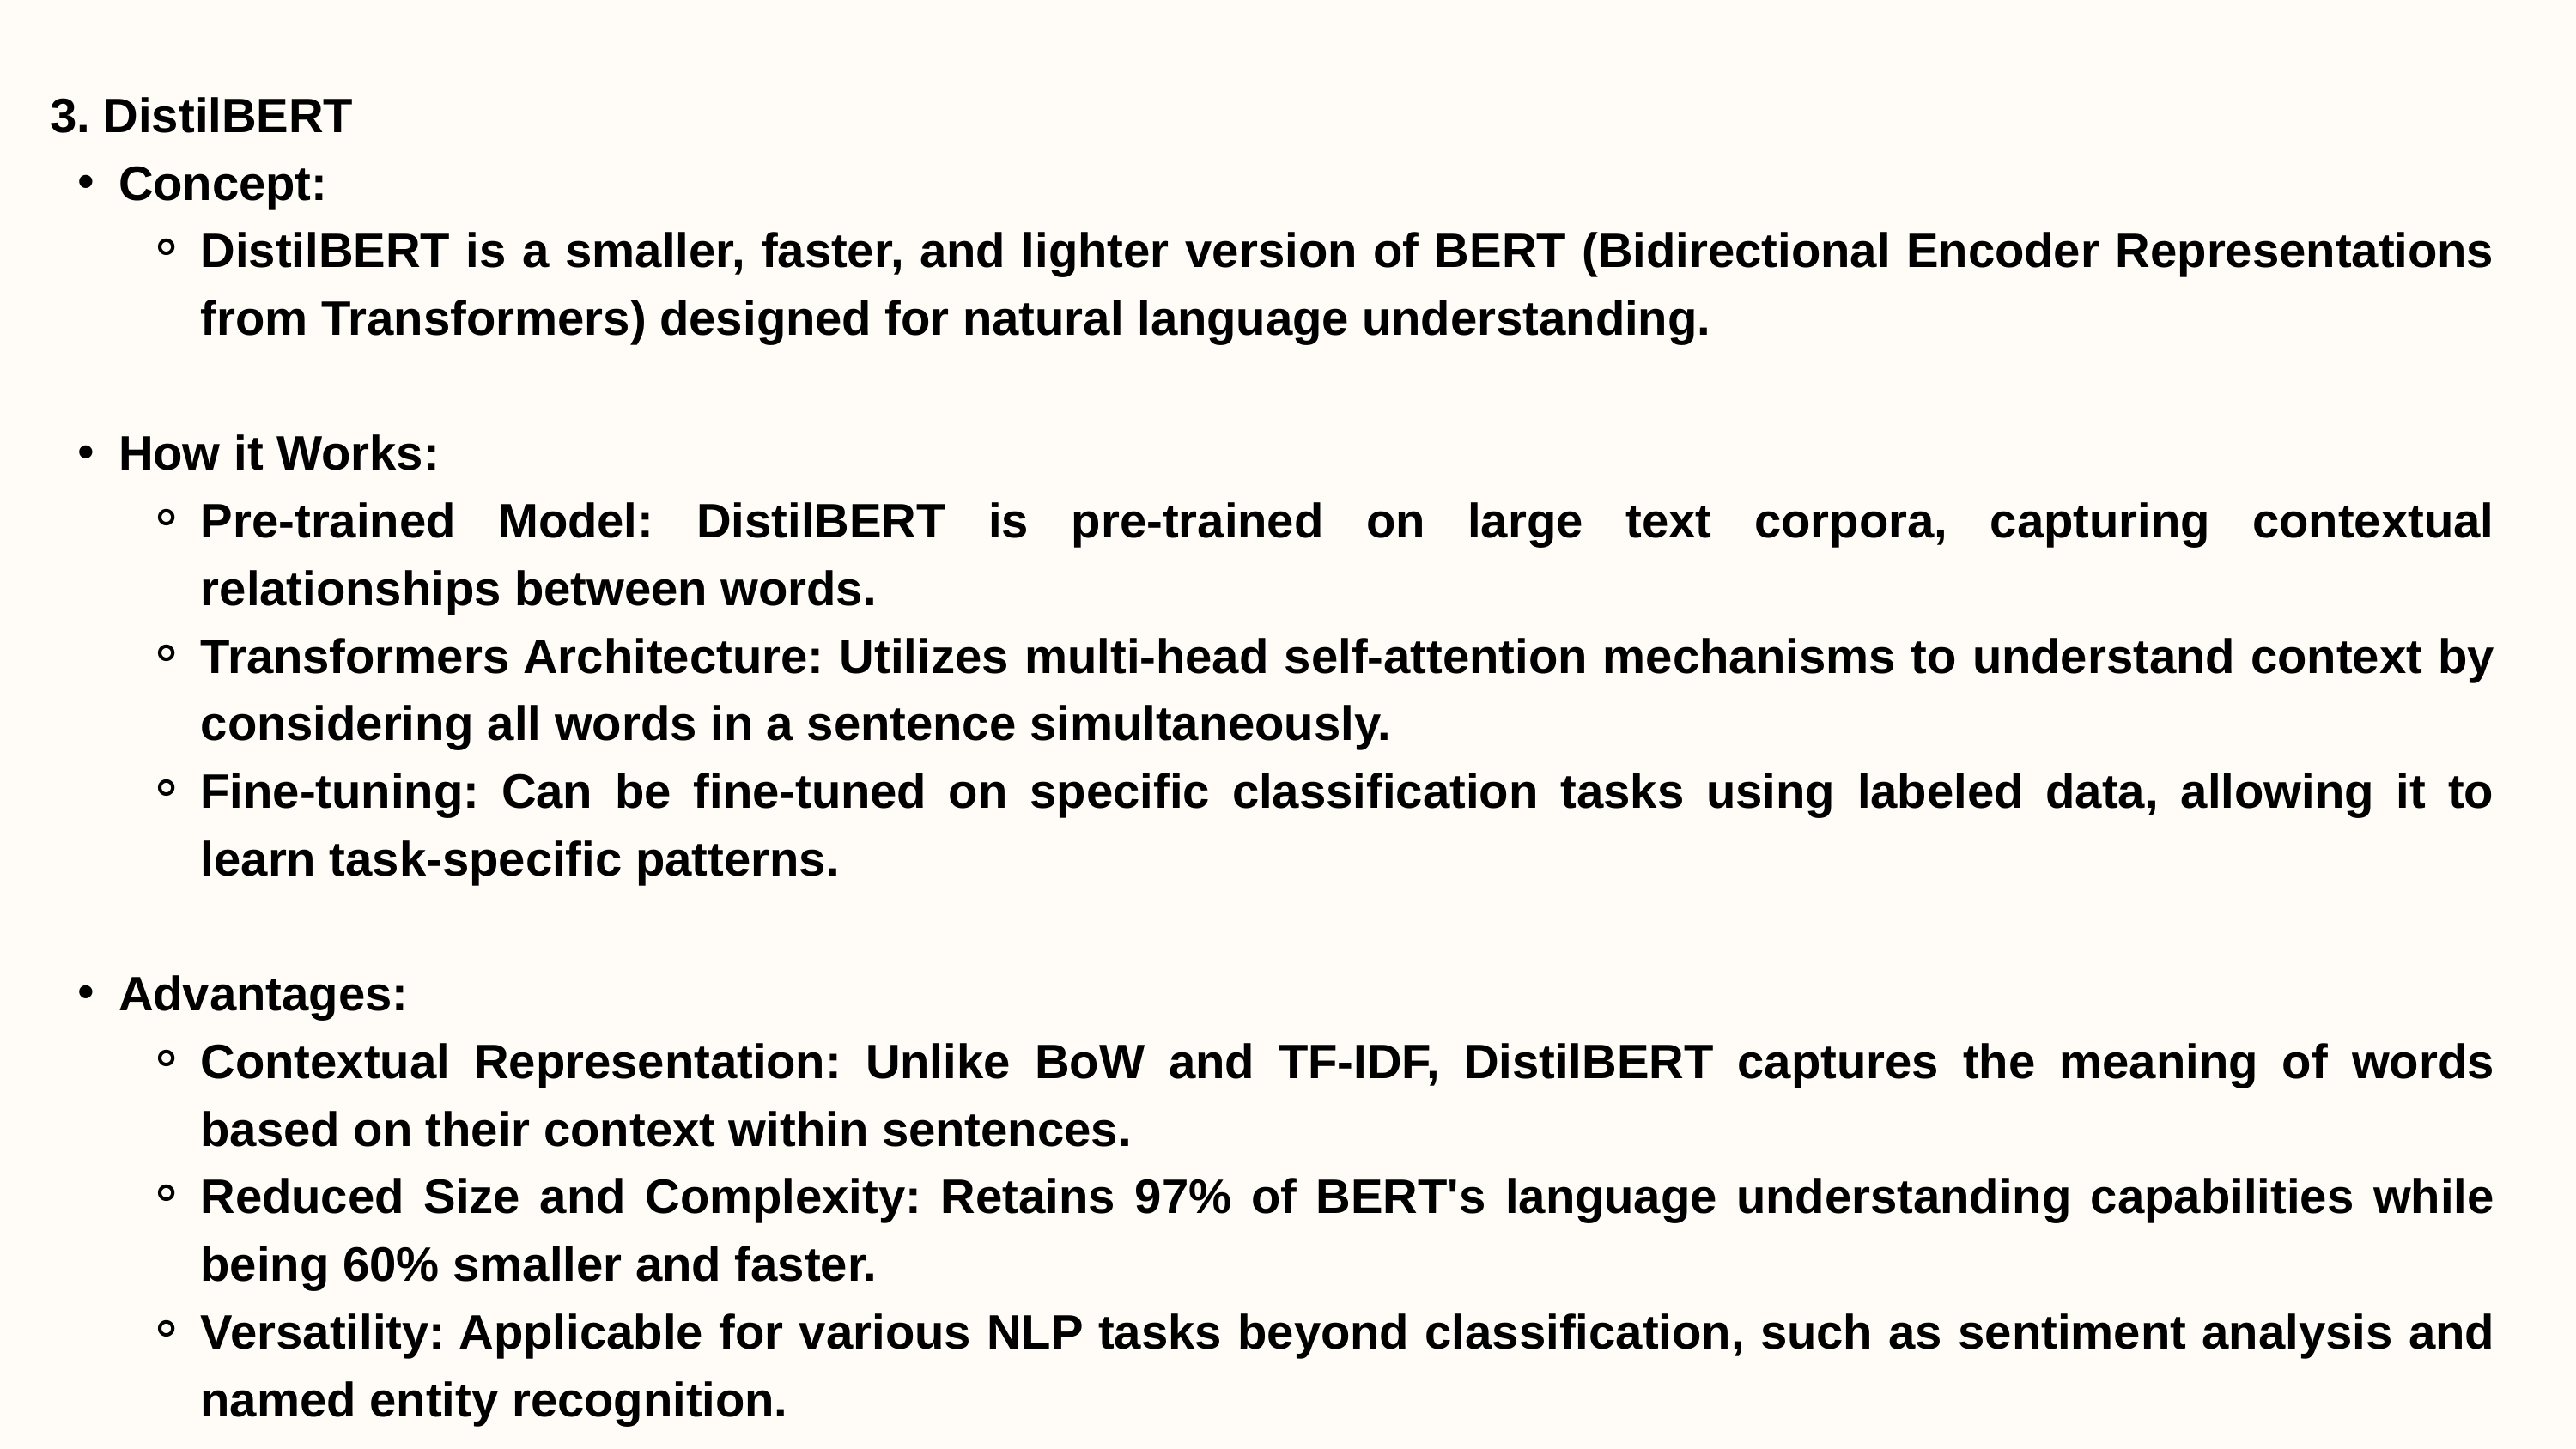

3. DistilBERT
Concept:
DistilBERT is a smaller, faster, and lighter version of BERT (Bidirectional Encoder Representations from Transformers) designed for natural language understanding.

How it Works:
Pre-trained Model: DistilBERT is pre-trained on large text corpora, capturing contextual relationships between words.
Transformers Architecture: Utilizes multi-head self-attention mechanisms to understand context by considering all words in a sentence simultaneously.
Fine-tuning: Can be fine-tuned on specific classification tasks using labeled data, allowing it to learn task-specific patterns.

Advantages:
Contextual Representation: Unlike BoW and TF-IDF, DistilBERT captures the meaning of words based on their context within sentences.
Reduced Size and Complexity: Retains 97% of BERT's language understanding capabilities while being 60% smaller and faster.
Versatility: Applicable for various NLP tasks beyond classification, such as sentiment analysis and named entity recognition.